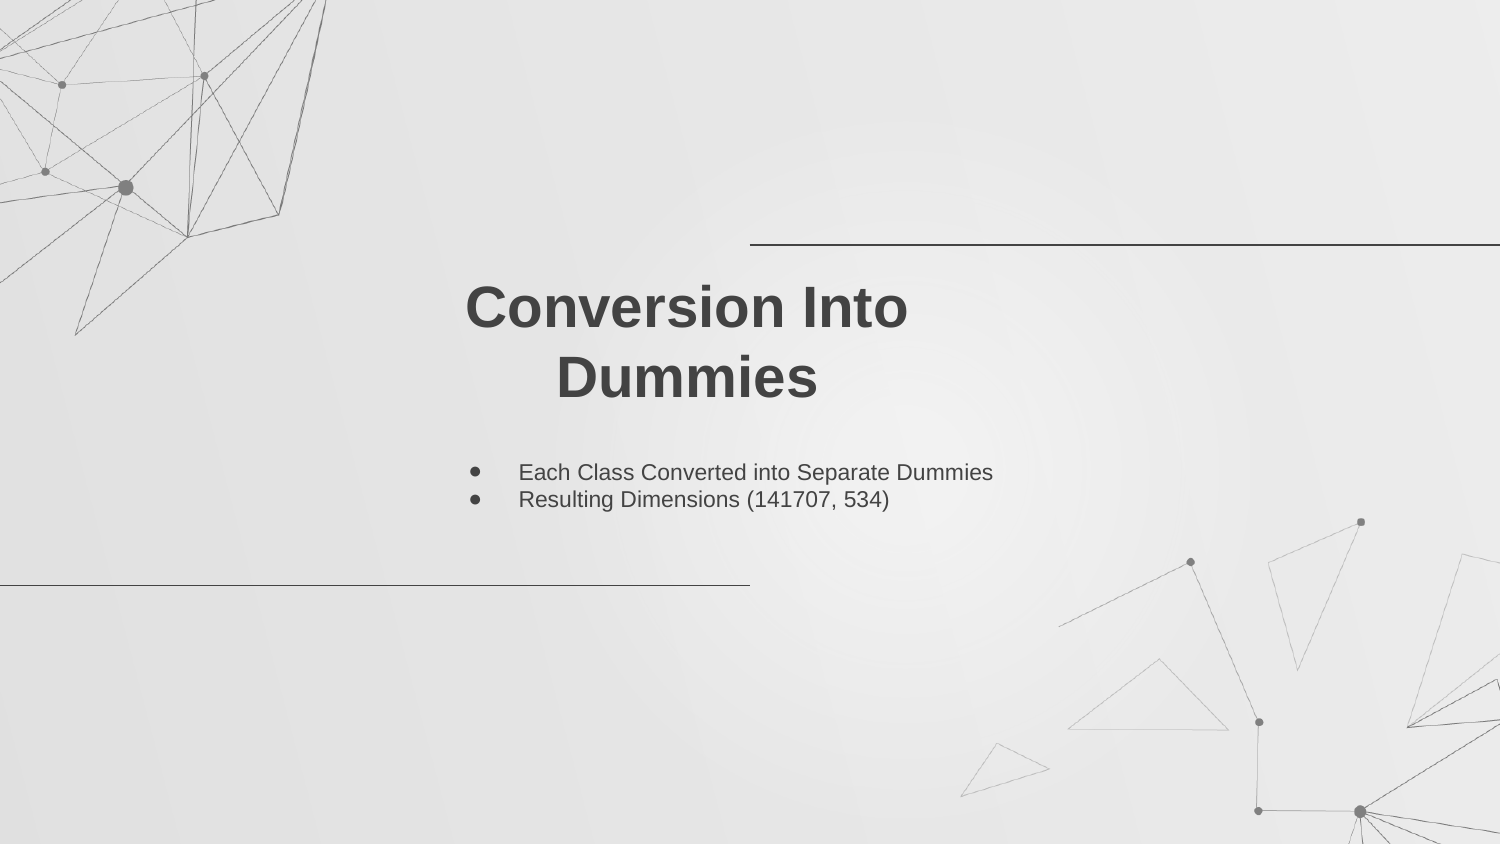

# Conversion Into Dummies
Each Class Converted into Separate Dummies
Resulting Dimensions (141707, 534)